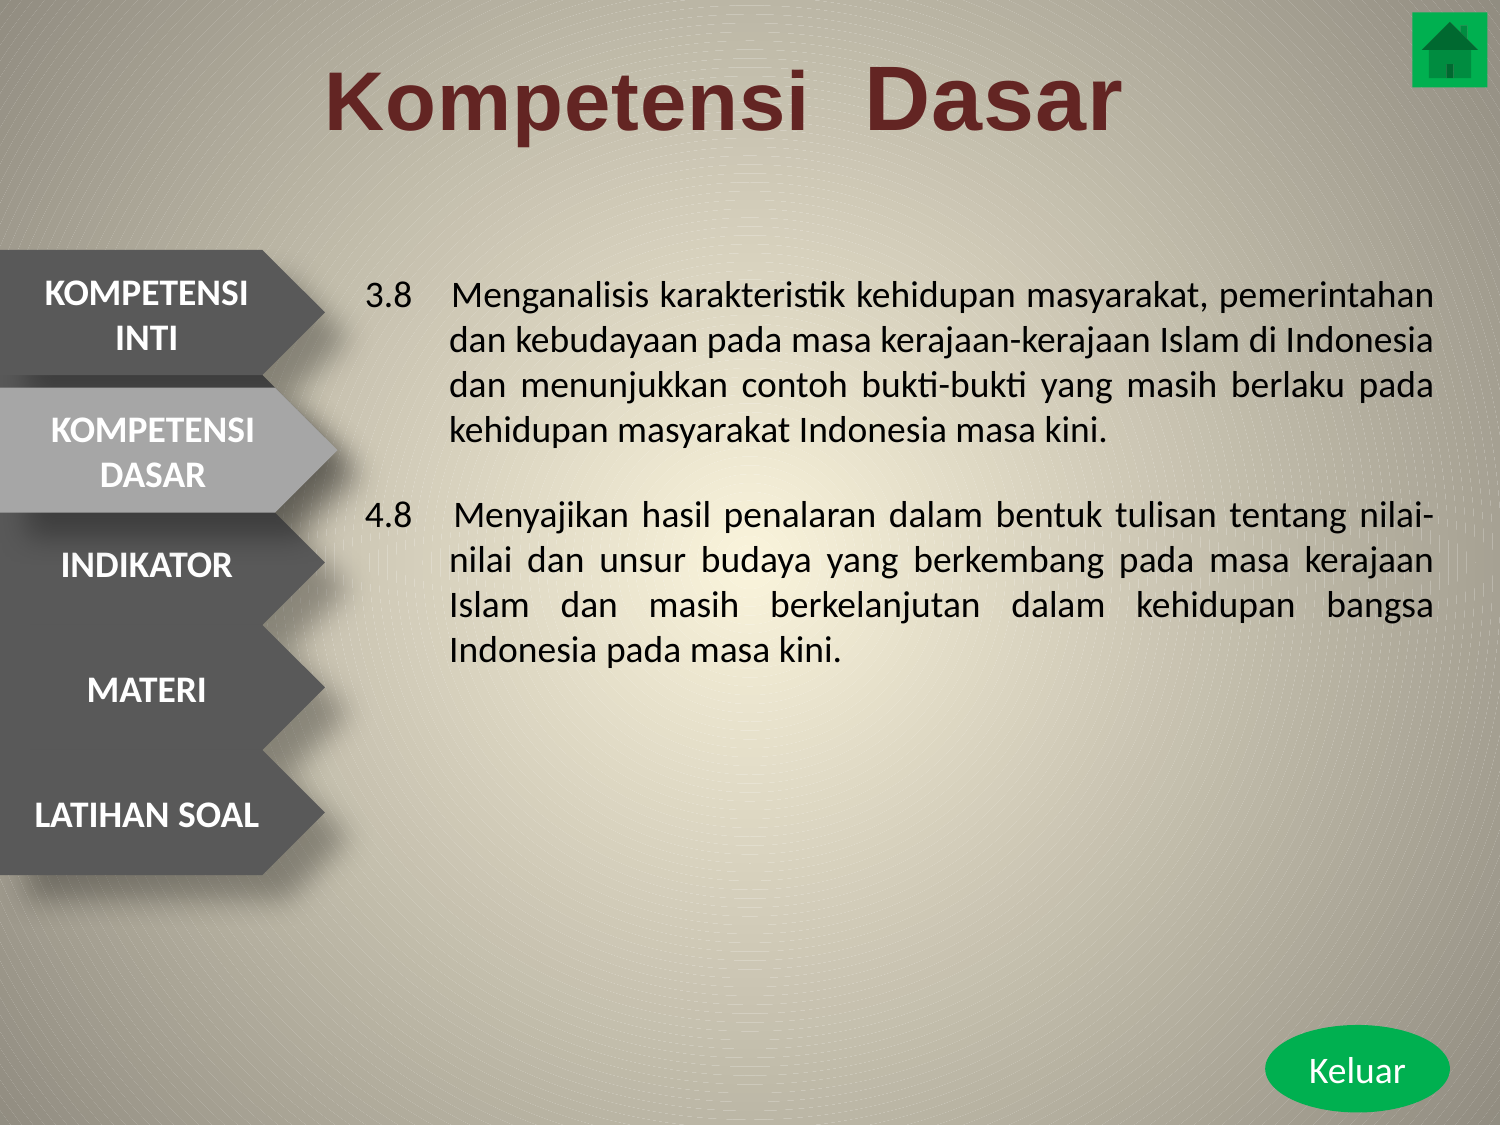

# Kompetensi  Dasar
KOMPETENSI
INTI
3.8 	Menganalisis karakteristik kehidupan masyarakat, pemerintahan dan kebudayaan pada masa kerajaan-kerajaan Islam di Indonesia dan menunjukkan contoh bukti-bukti yang masih berlaku pada kehidupan masyarakat Indonesia masa kini.
KOMPETENSI
DASAR
KOMPETENSI
DASAR
4.8 	Menyajikan hasil penalaran dalam bentuk tulisan tentang nilai-nilai dan unsur budaya yang berkembang pada masa kerajaan Islam dan masih berkelanjutan dalam kehidupan bangsa Indonesia pada masa kini.
INDIKATOR
MATERI
LATIHAN SOAL